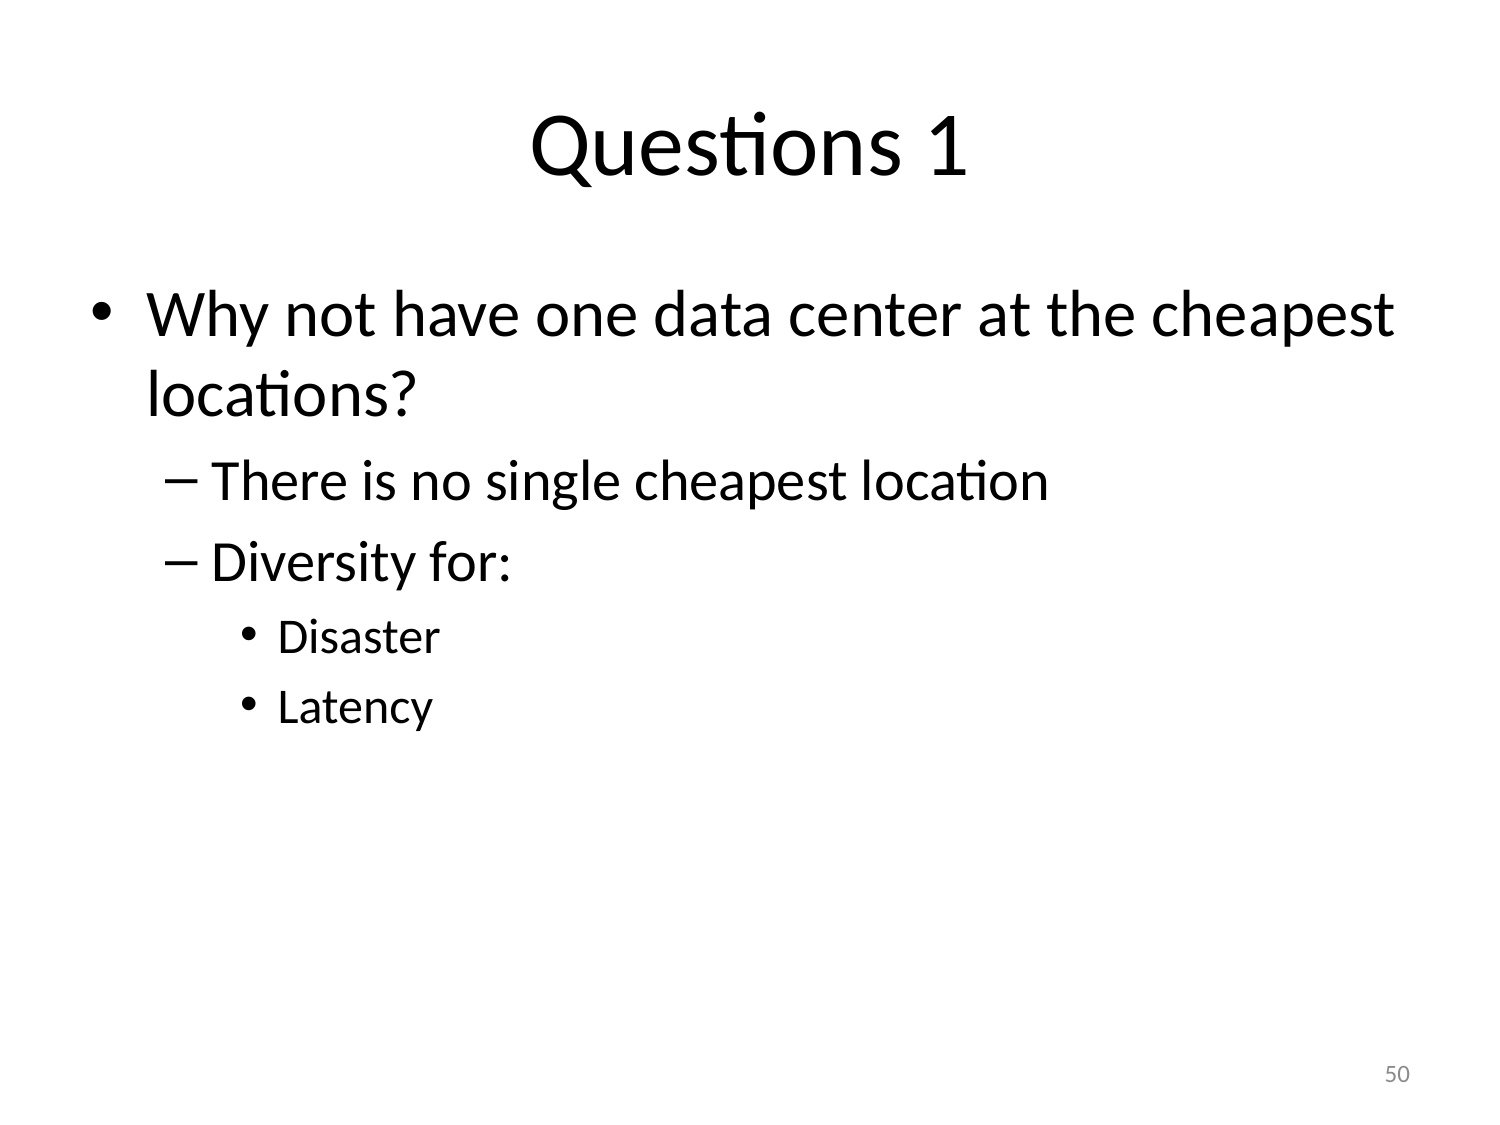

# Questions 1
Why not have one data center at the cheapest locations?
There is no single cheapest location
Diversity for:
Disaster
Latency
50